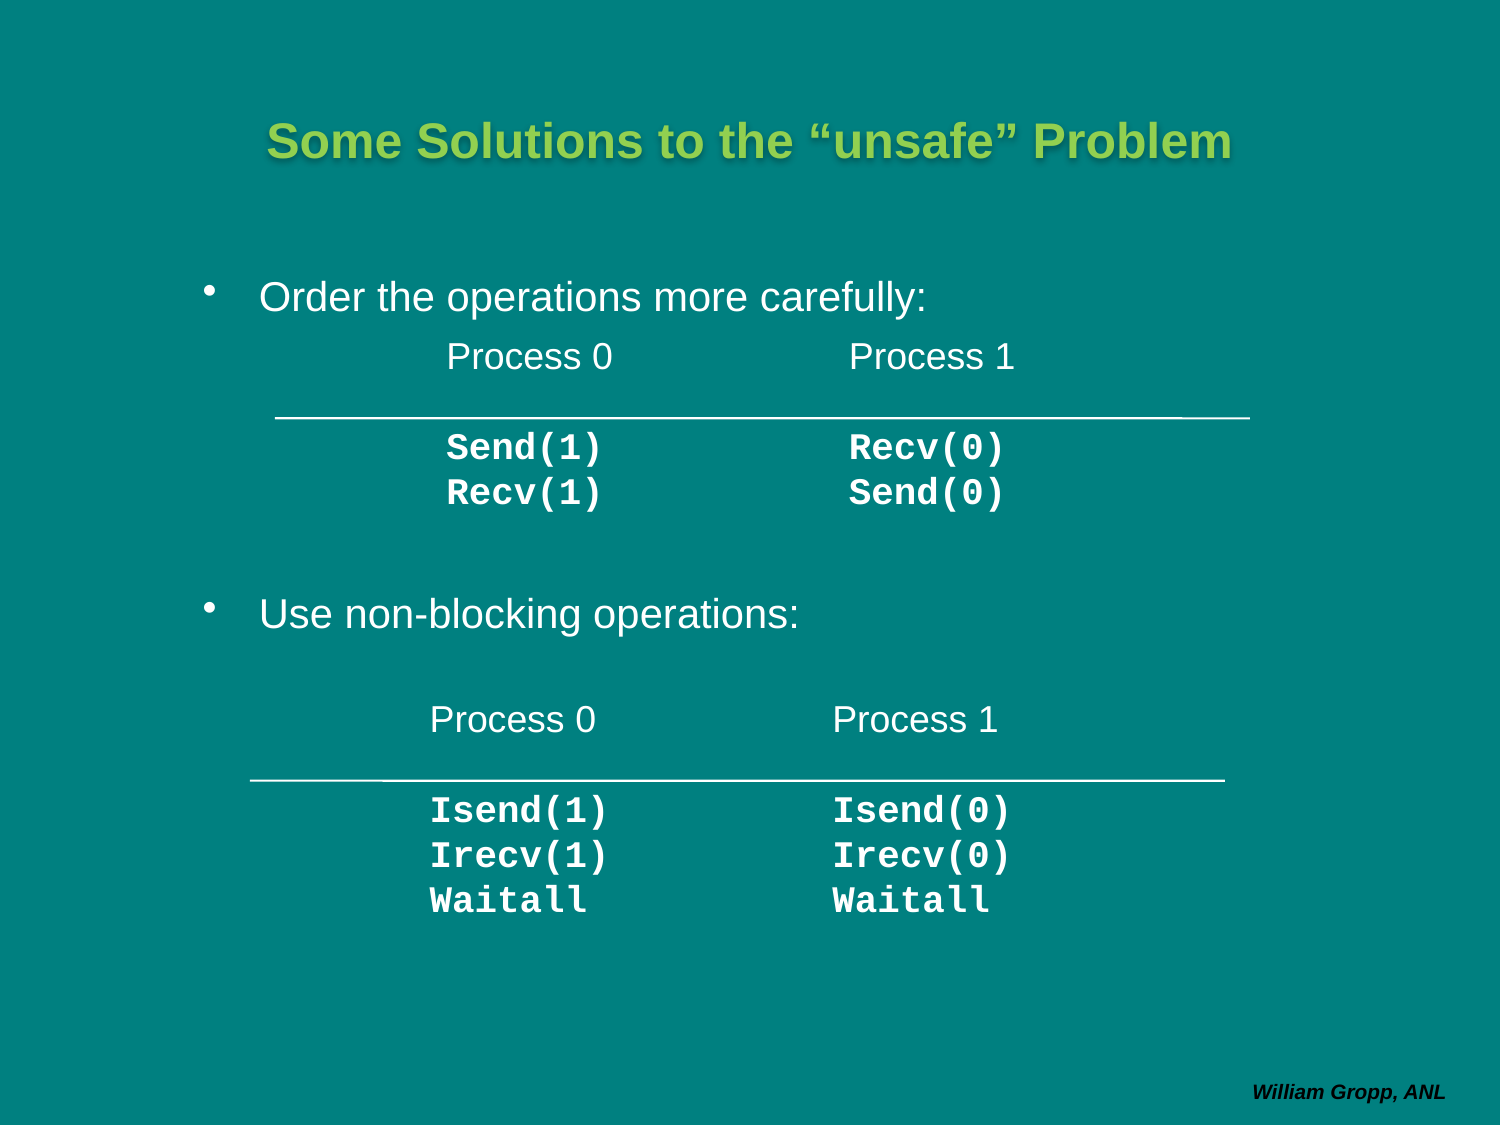

# Some Solutions to the “unsafe” Problem
Order the operations more carefully:
Process 0

Send(1)
Recv(1)
Process 1

Recv(0)
Send(0)

Use non-blocking operations:
Process 0

Isend(1)
Irecv(1)
Waitall
Process 1

Isend(0)
Irecv(0)
Waitall

William Gropp, ANL